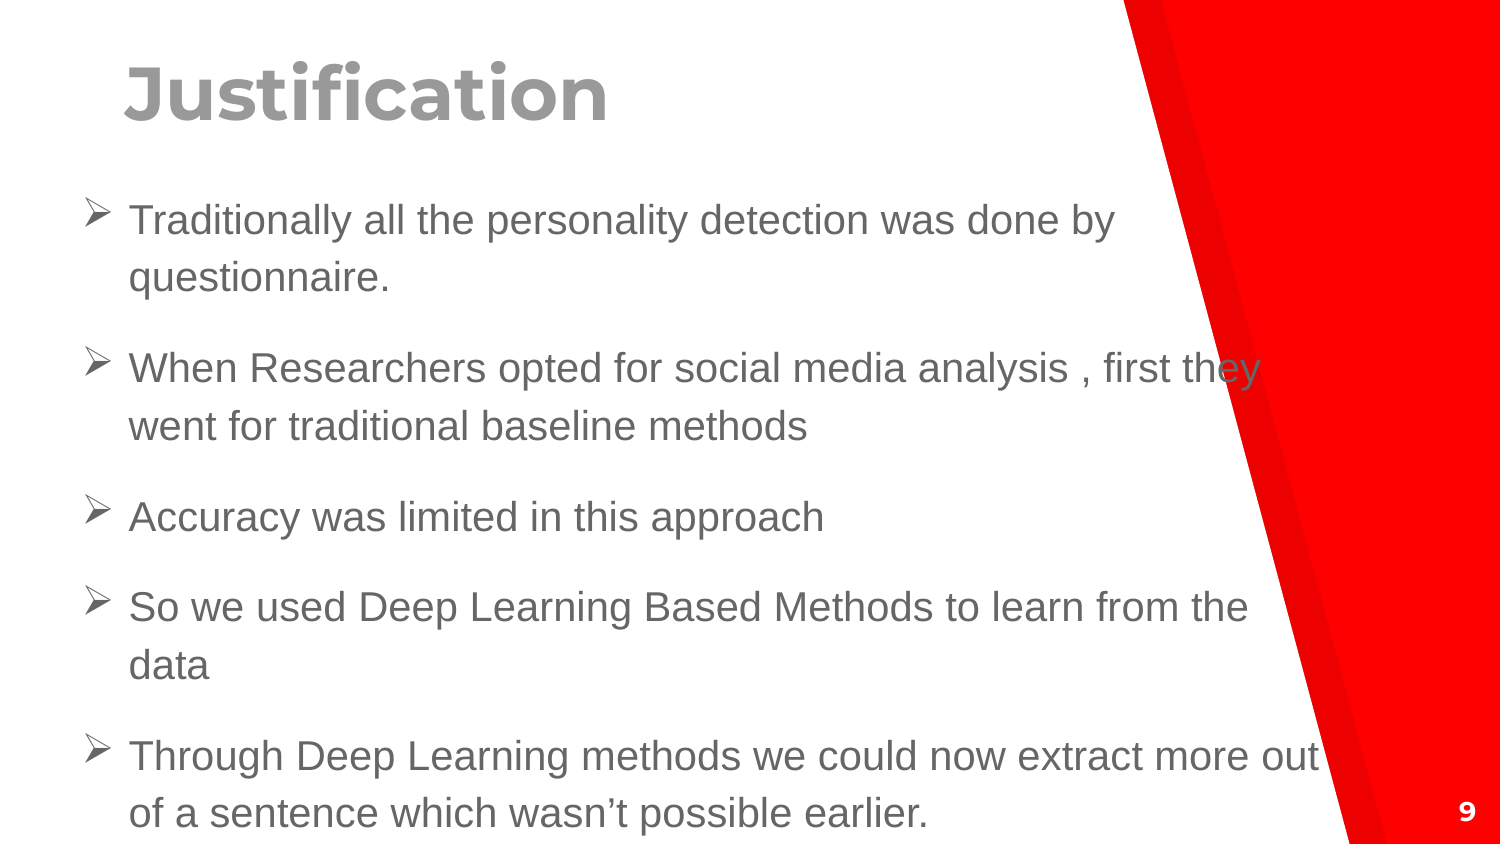

# Justification
Traditionally all the personality detection was done by questionnaire.
When Researchers opted for social media analysis , first they went for traditional baseline methods
Accuracy was limited in this approach
So we used Deep Learning Based Methods to learn from the data
Through Deep Learning methods we could now extract more out of a sentence which wasn’t possible earlier.

9